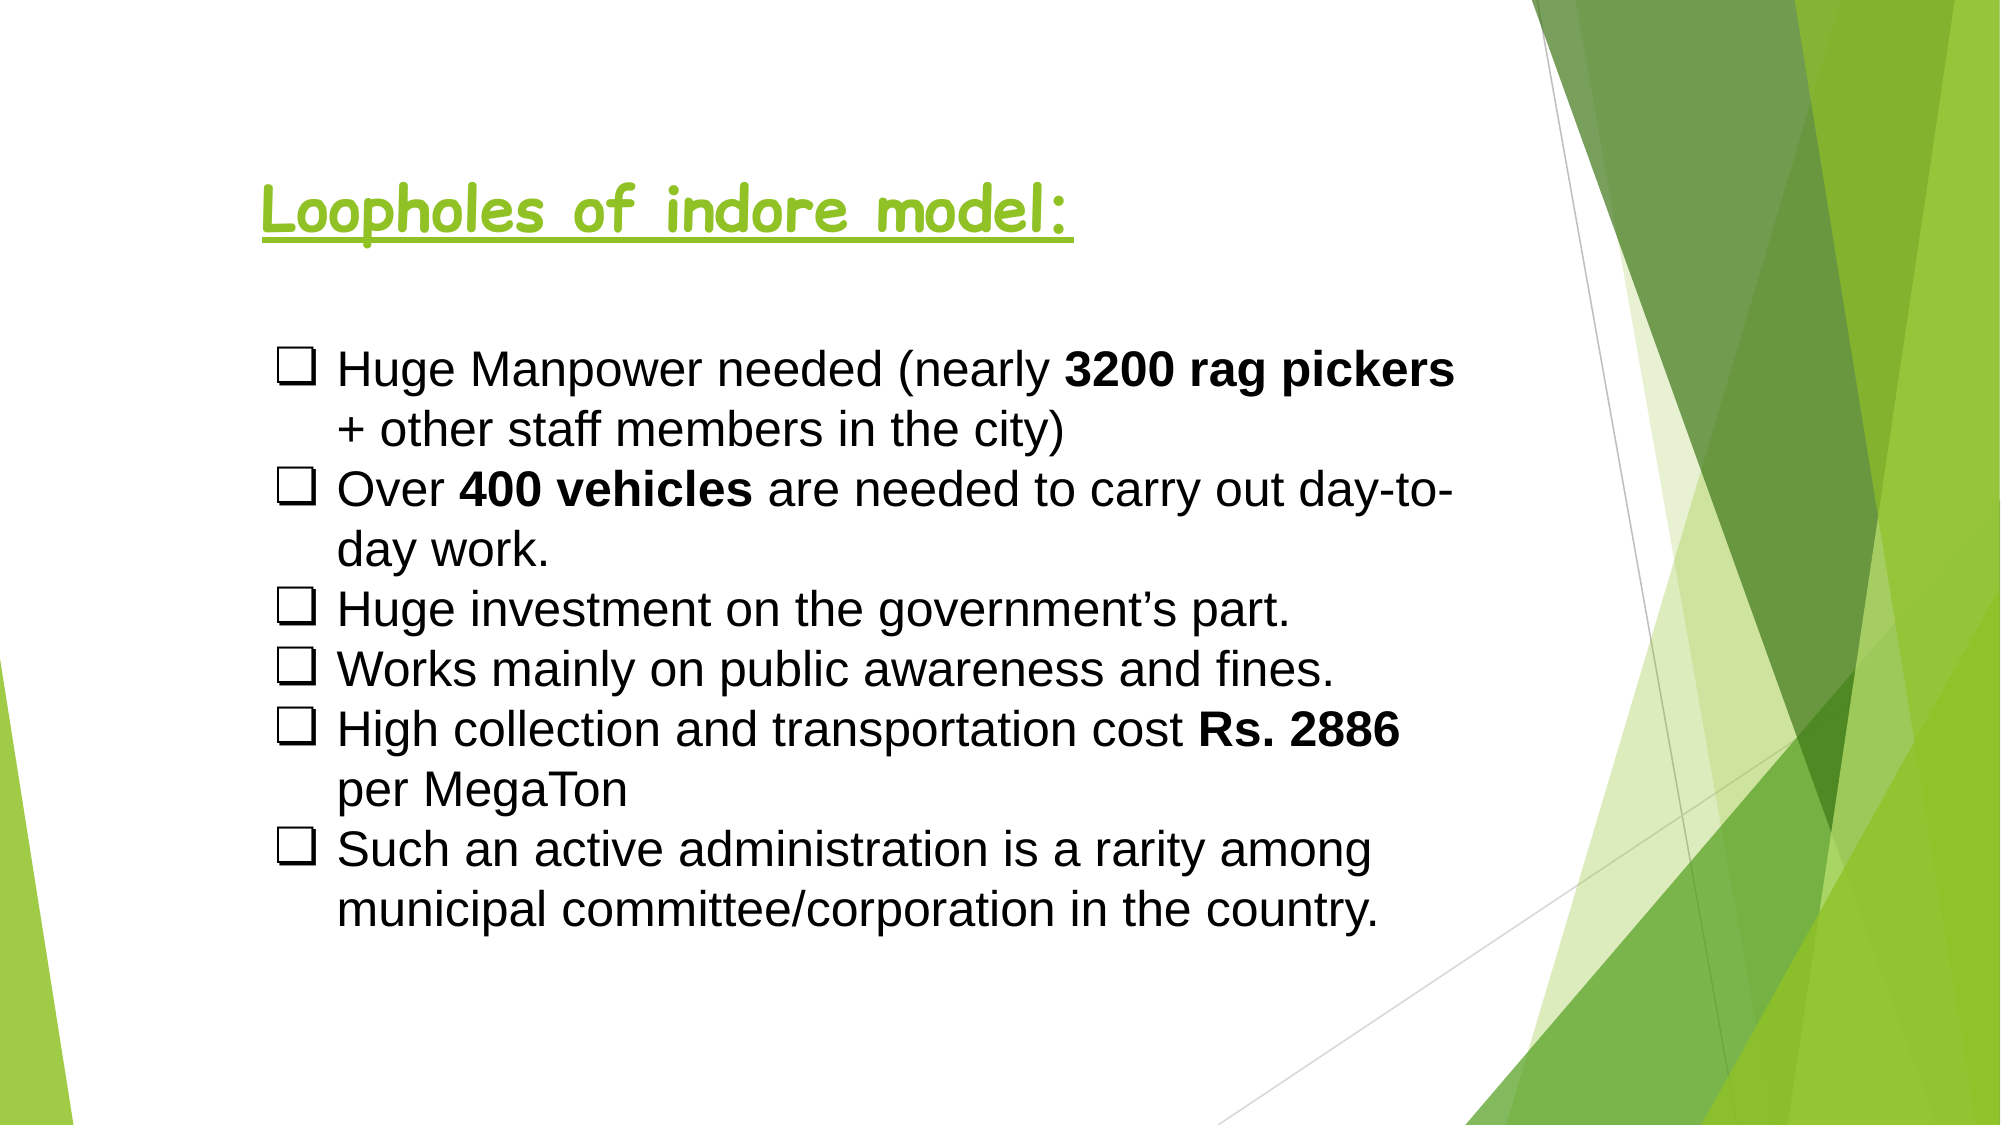

Loopholes of indore model:

Huge Manpower needed (nearly 3200 rag pickers + other staff members in the city)
Over 400 vehicles are needed to carry out day-to-day work.
Huge investment on the government’s part.
Works mainly on public awareness and fines.
High collection and transportation cost Rs. 2886 per MegaTon
Such an active administration is a rarity among municipal committee/corporation in the country.